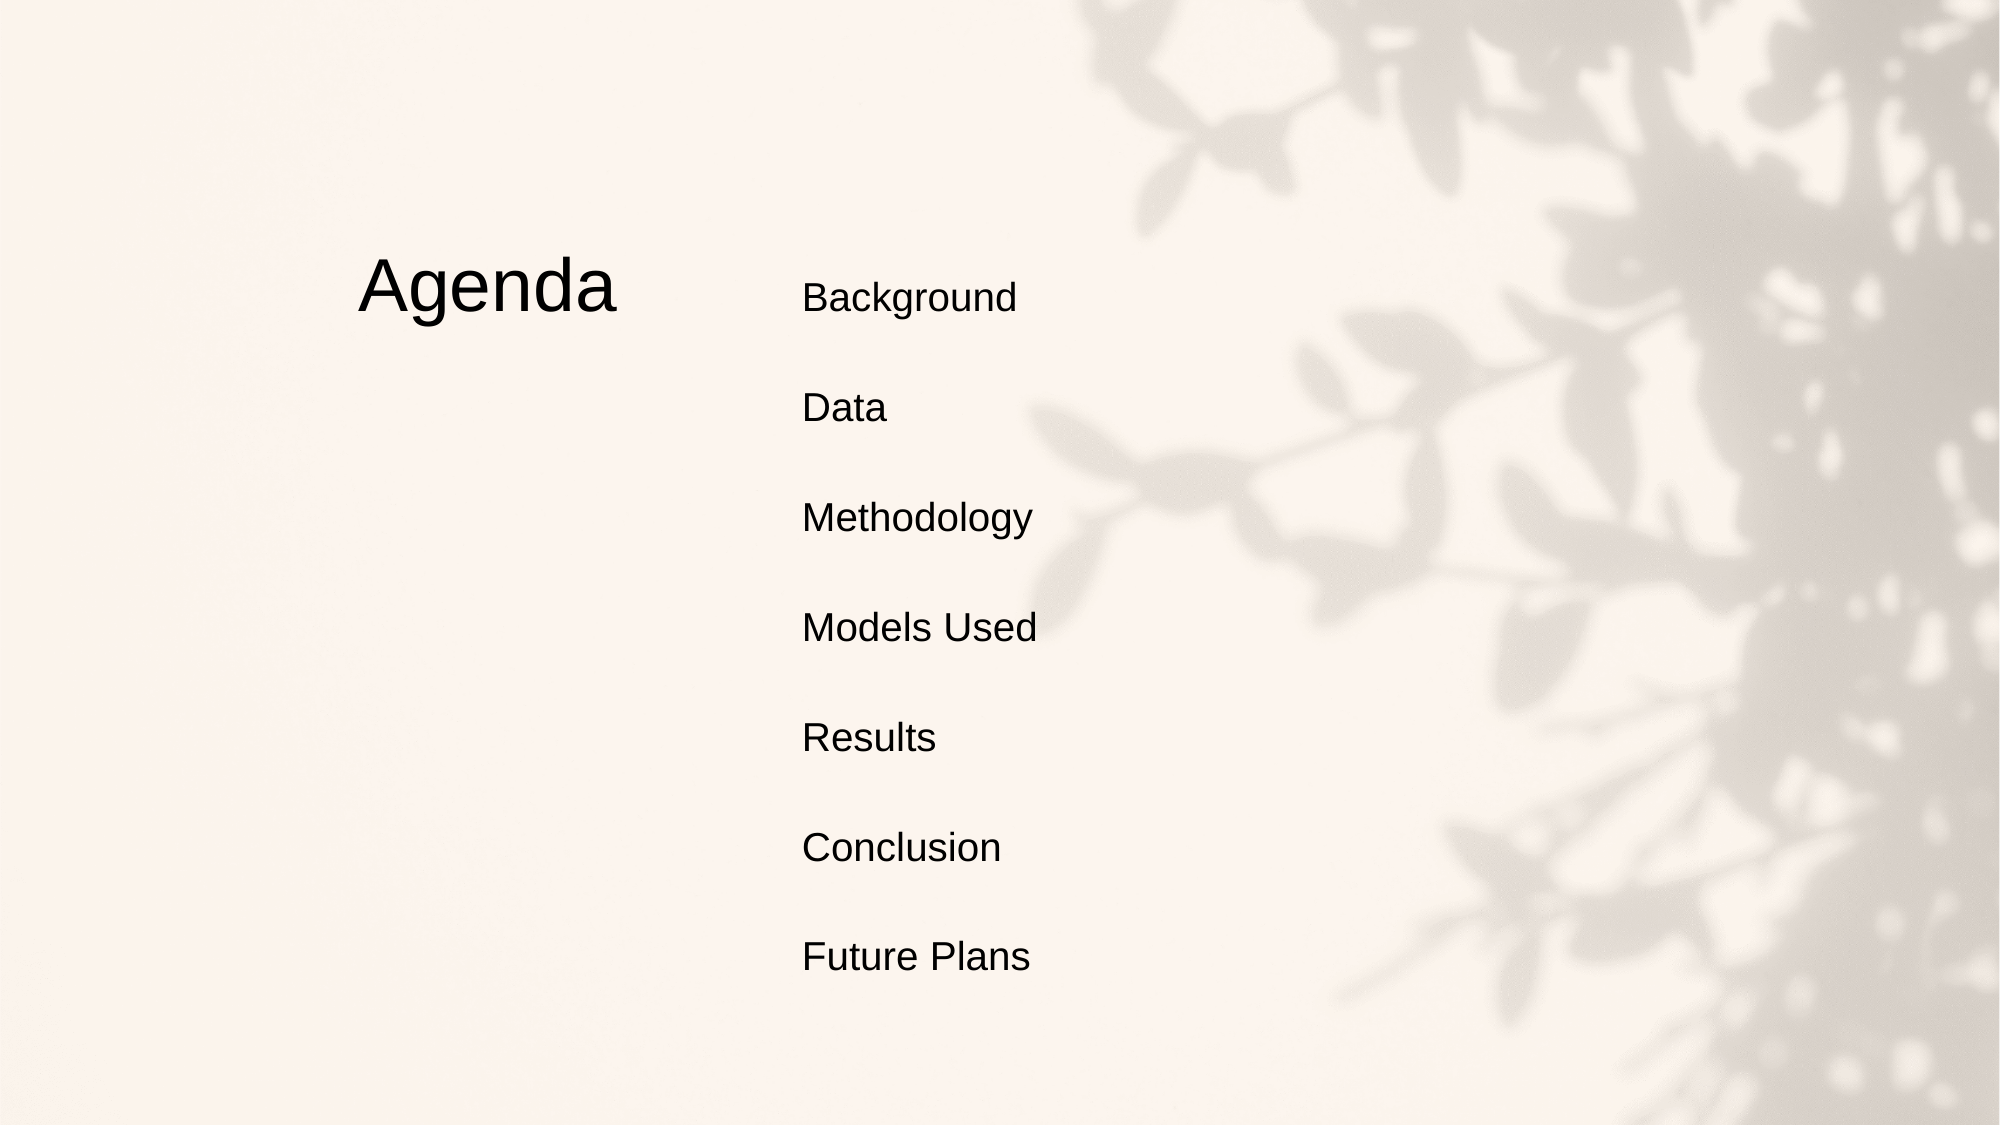

Background
Data
Methodology
Models Used
Results
Conclusion
Future Plans
# Agenda